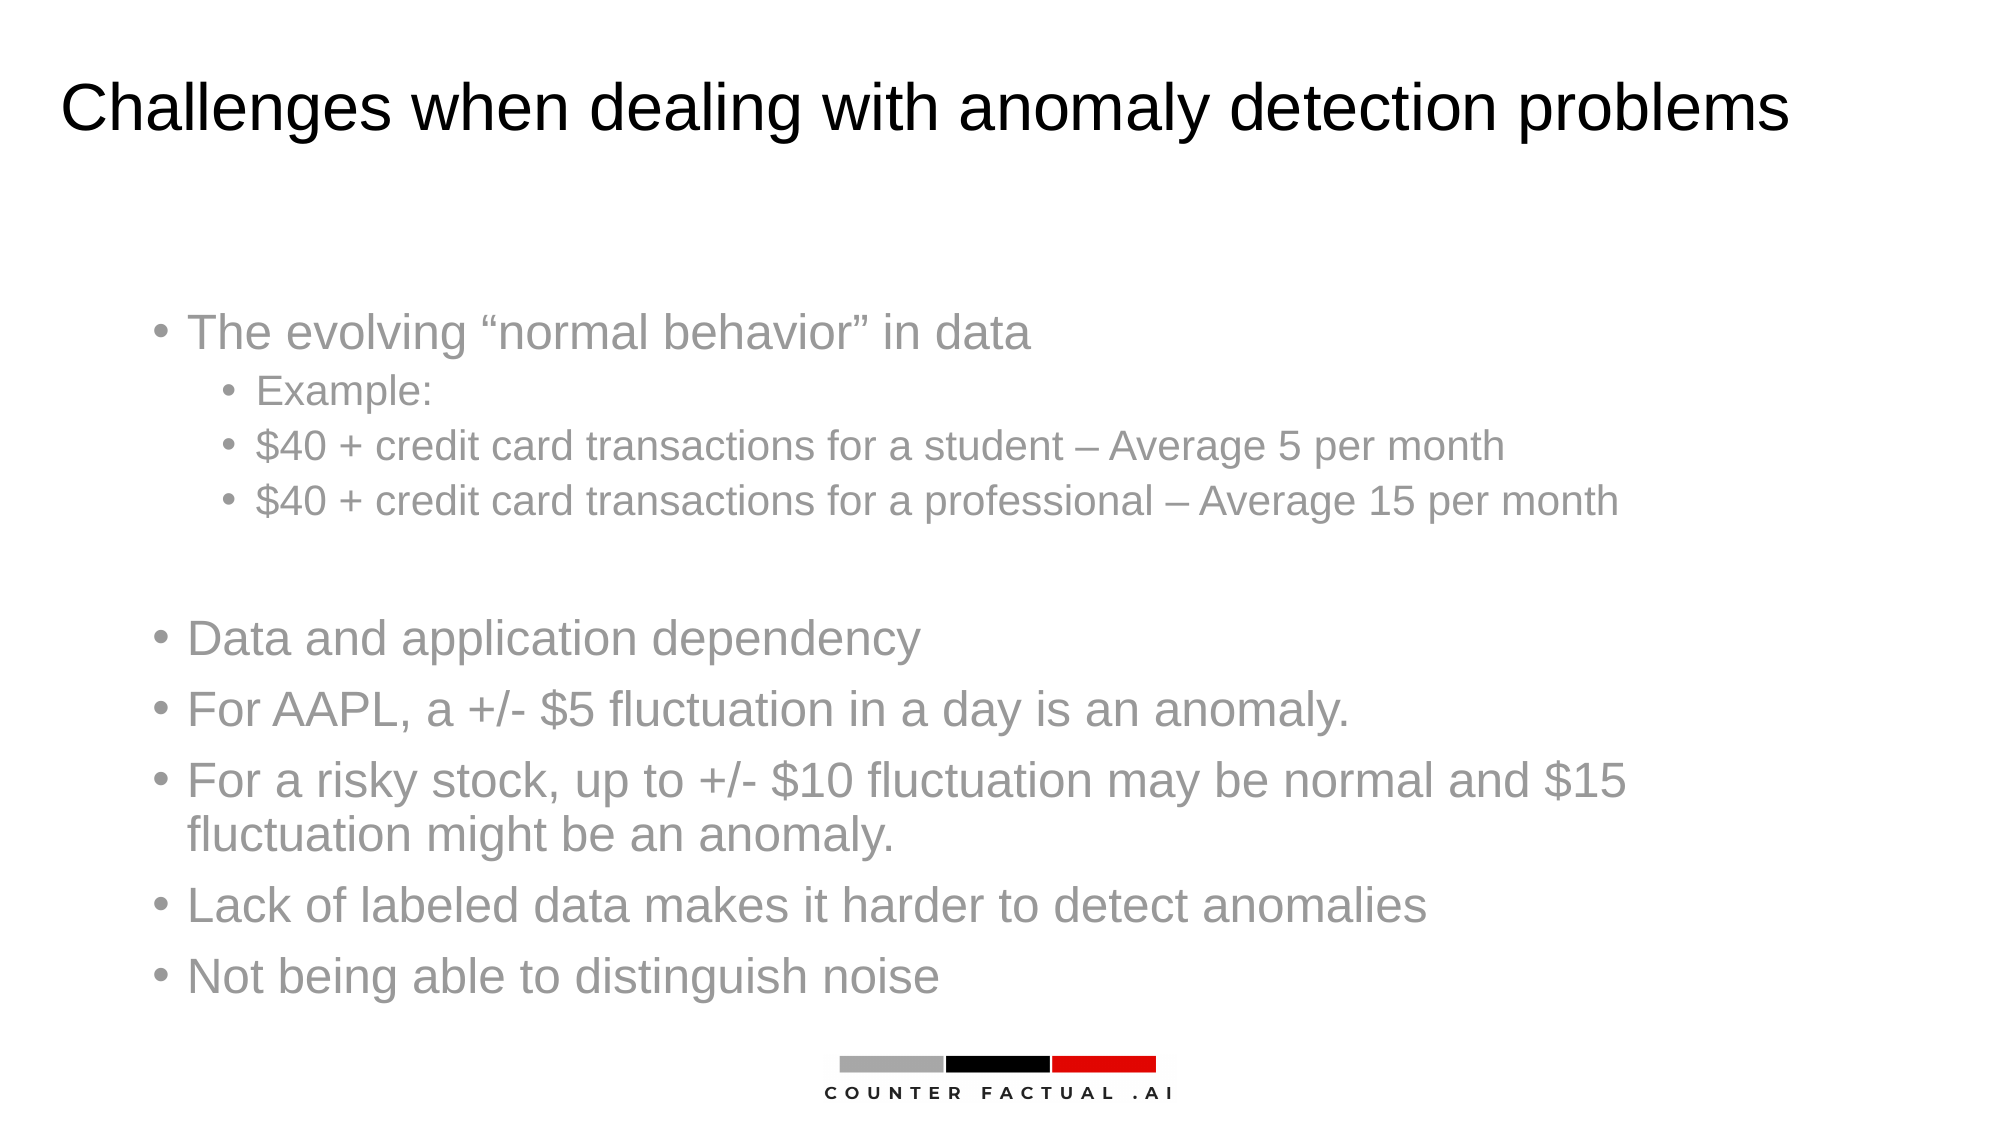

# Challenges when dealing with anomaly detection problems
The evolving “normal behavior” in data
Example:
$40 + credit card transactions for a student – Average 5 per month
$40 + credit card transactions for a professional – Average 15 per month

Data and application dependency
For AAPL, a +/- $5 fluctuation in a day is an anomaly.
For a risky stock, up to +/- $10 fluctuation may be normal and $15 fluctuation might be an anomaly.
Lack of labeled data makes it harder to detect anomalies
Not being able to distinguish noise